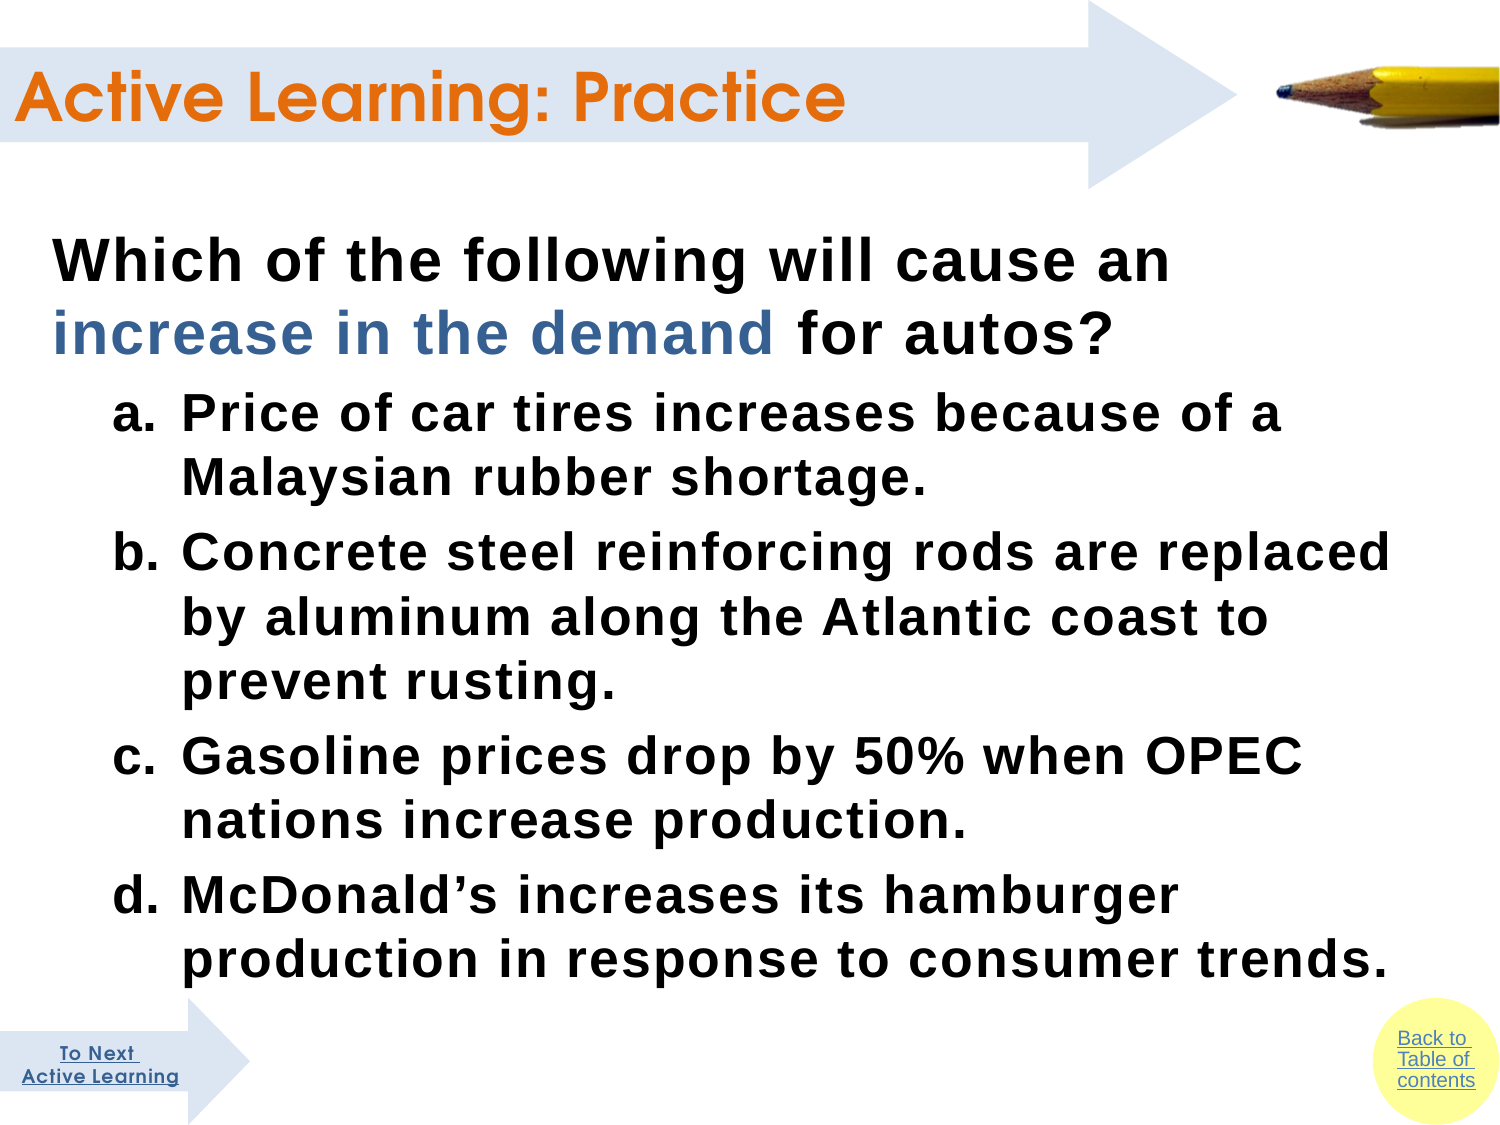

#
Which of the following will cause an increase in the demand for autos?
Price of car tires increases because of a Malaysian rubber shortage.
Concrete steel reinforcing rods are replaced by aluminum along the Atlantic coast to prevent rusting.
Gasoline prices drop by 50% when OPEC nations increase production.
McDonald’s increases its hamburger production in response to consumer trends.

Back to Table of contents

To Next
Active Learning